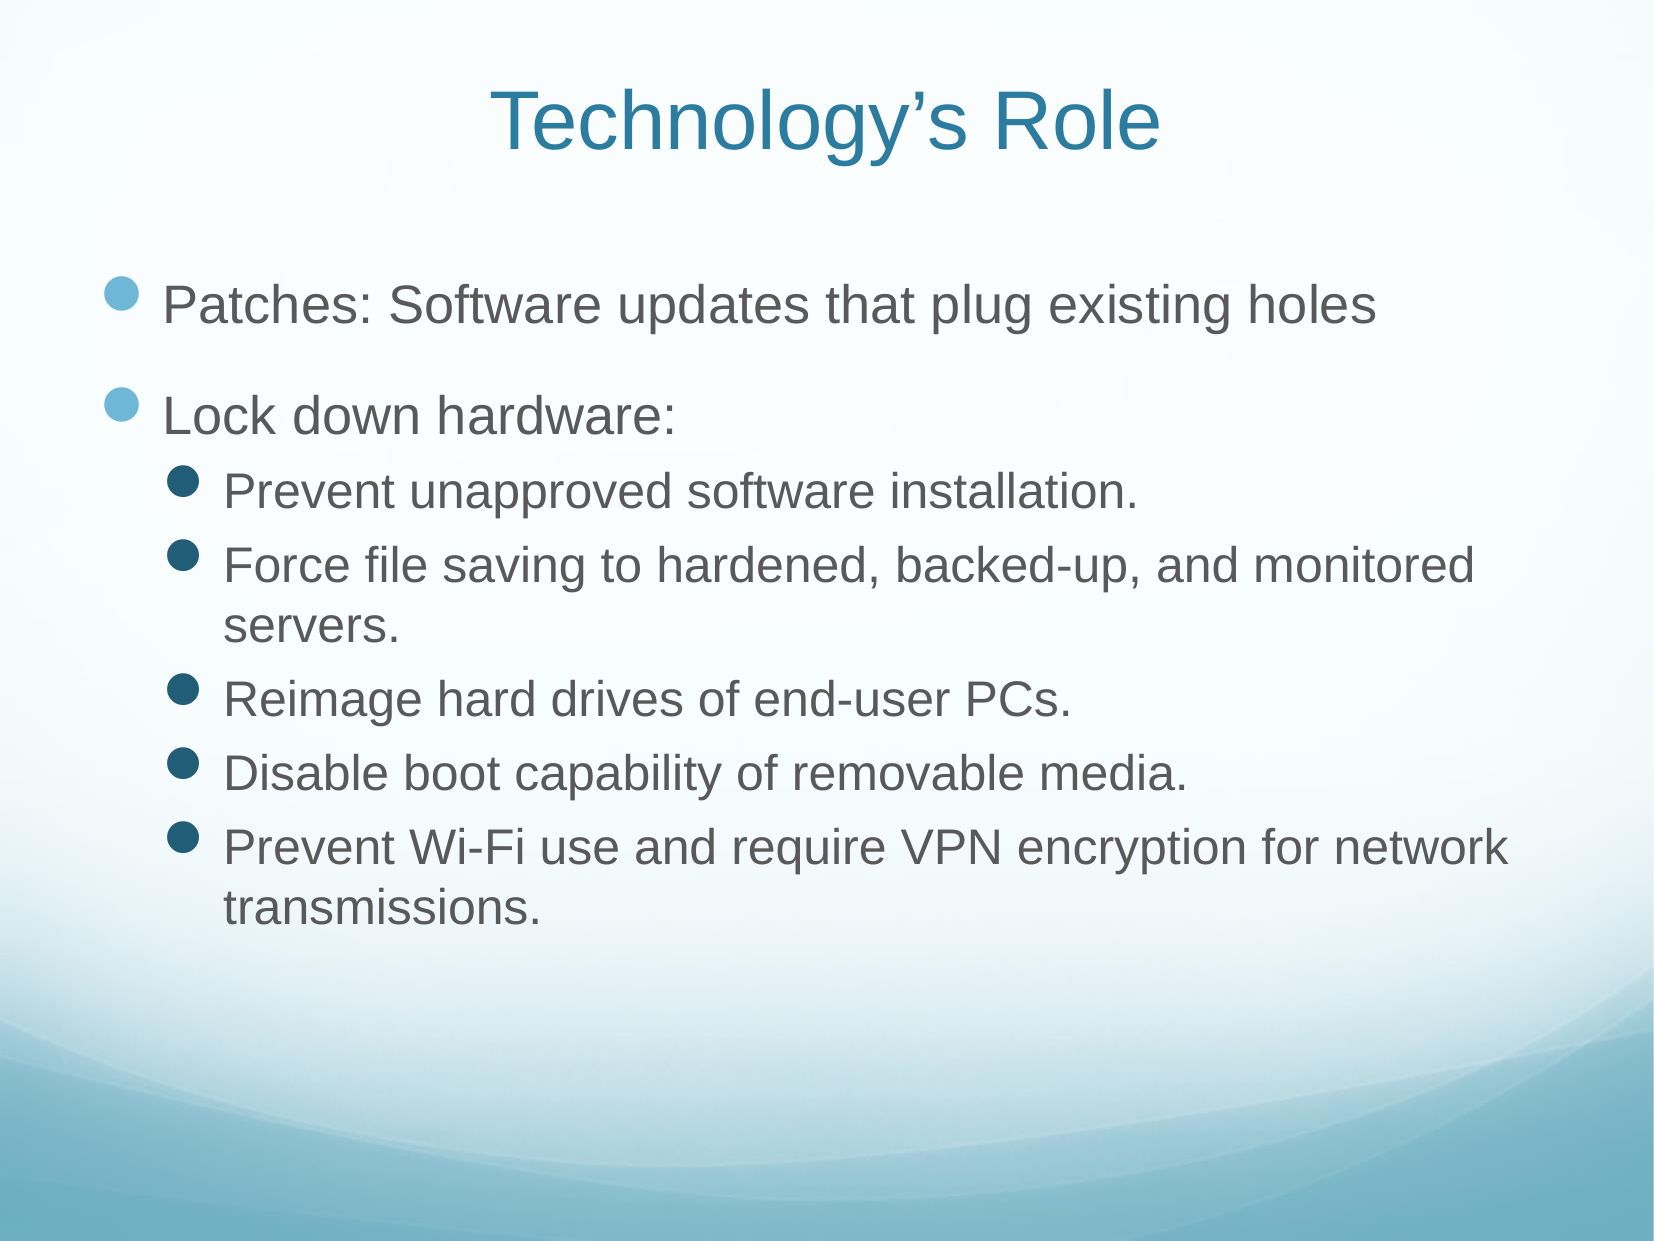

# Technology’s Role
Patches: Software updates that plug existing holes
Lock down hardware:
Prevent unapproved software installation.
Force file saving to hardened, backed-up, and monitored servers.
Reimage hard drives of end-user PCs.
Disable boot capability of removable media.
Prevent Wi-Fi use and require VPN encryption for network transmissions.